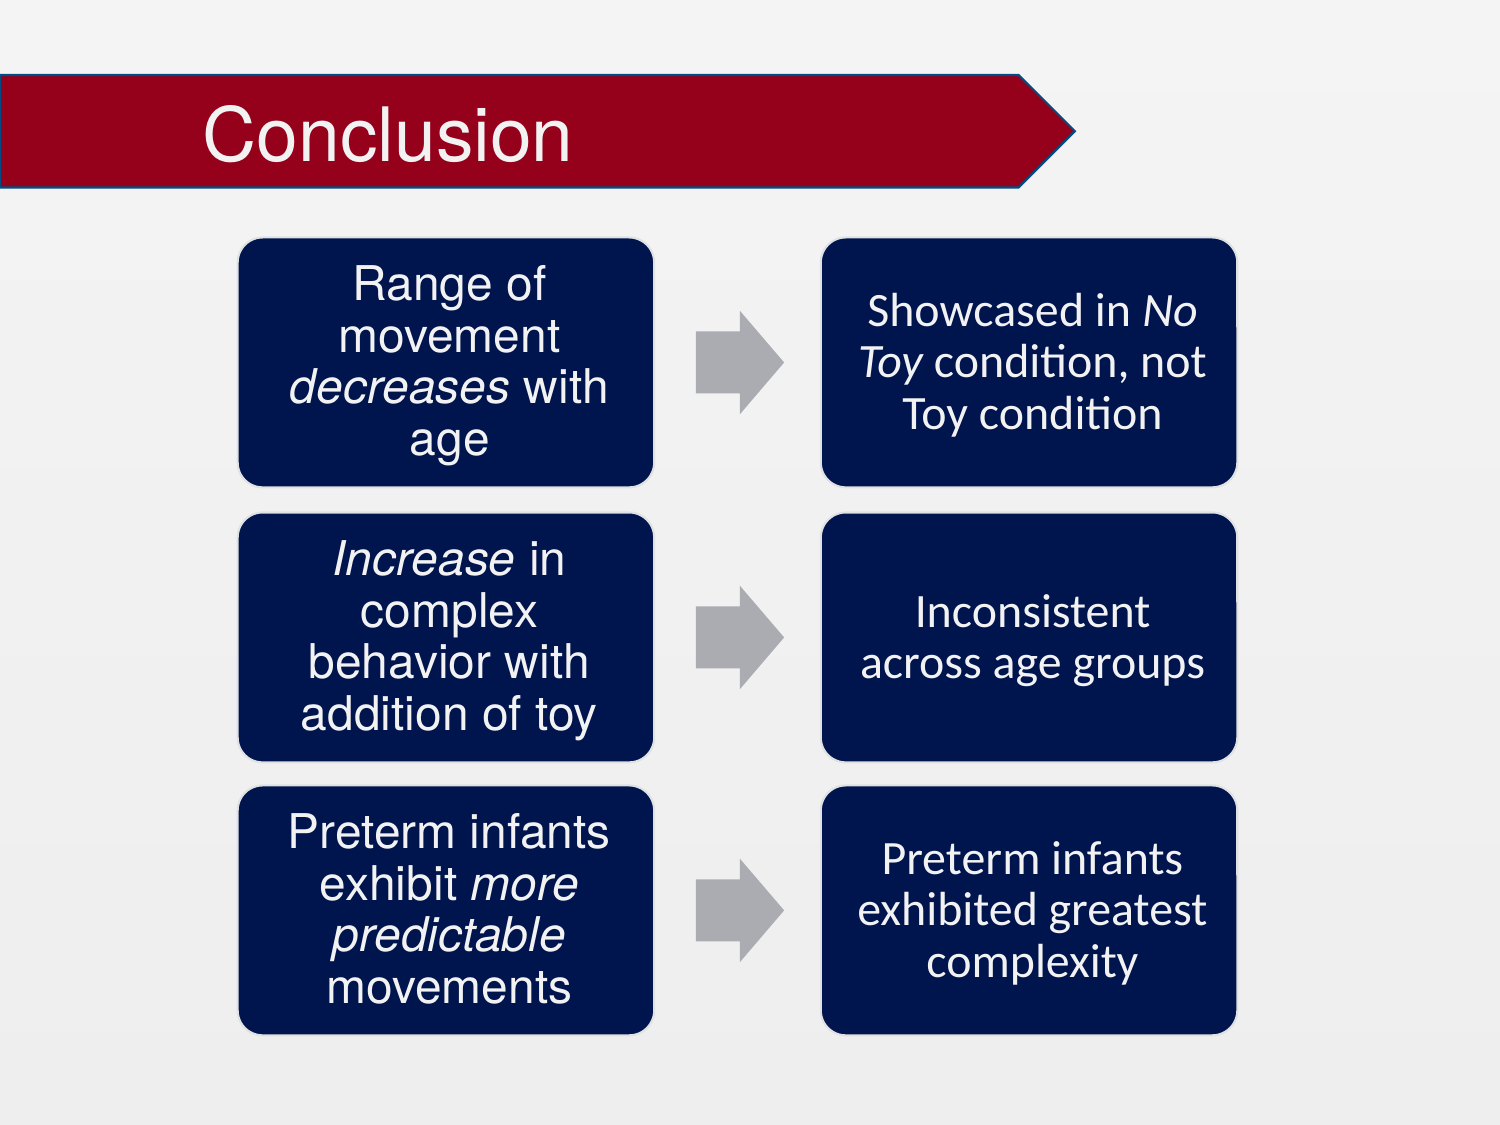

# Conclusion
Range of movement decreases with age

Showcased in No Toy condition, not Toy condition
Increase in complex behavior with addition of toy

Inconsistent across age groups
Preterm infants exhibit more predictable movements

Preterm infants exhibited greatest complexity